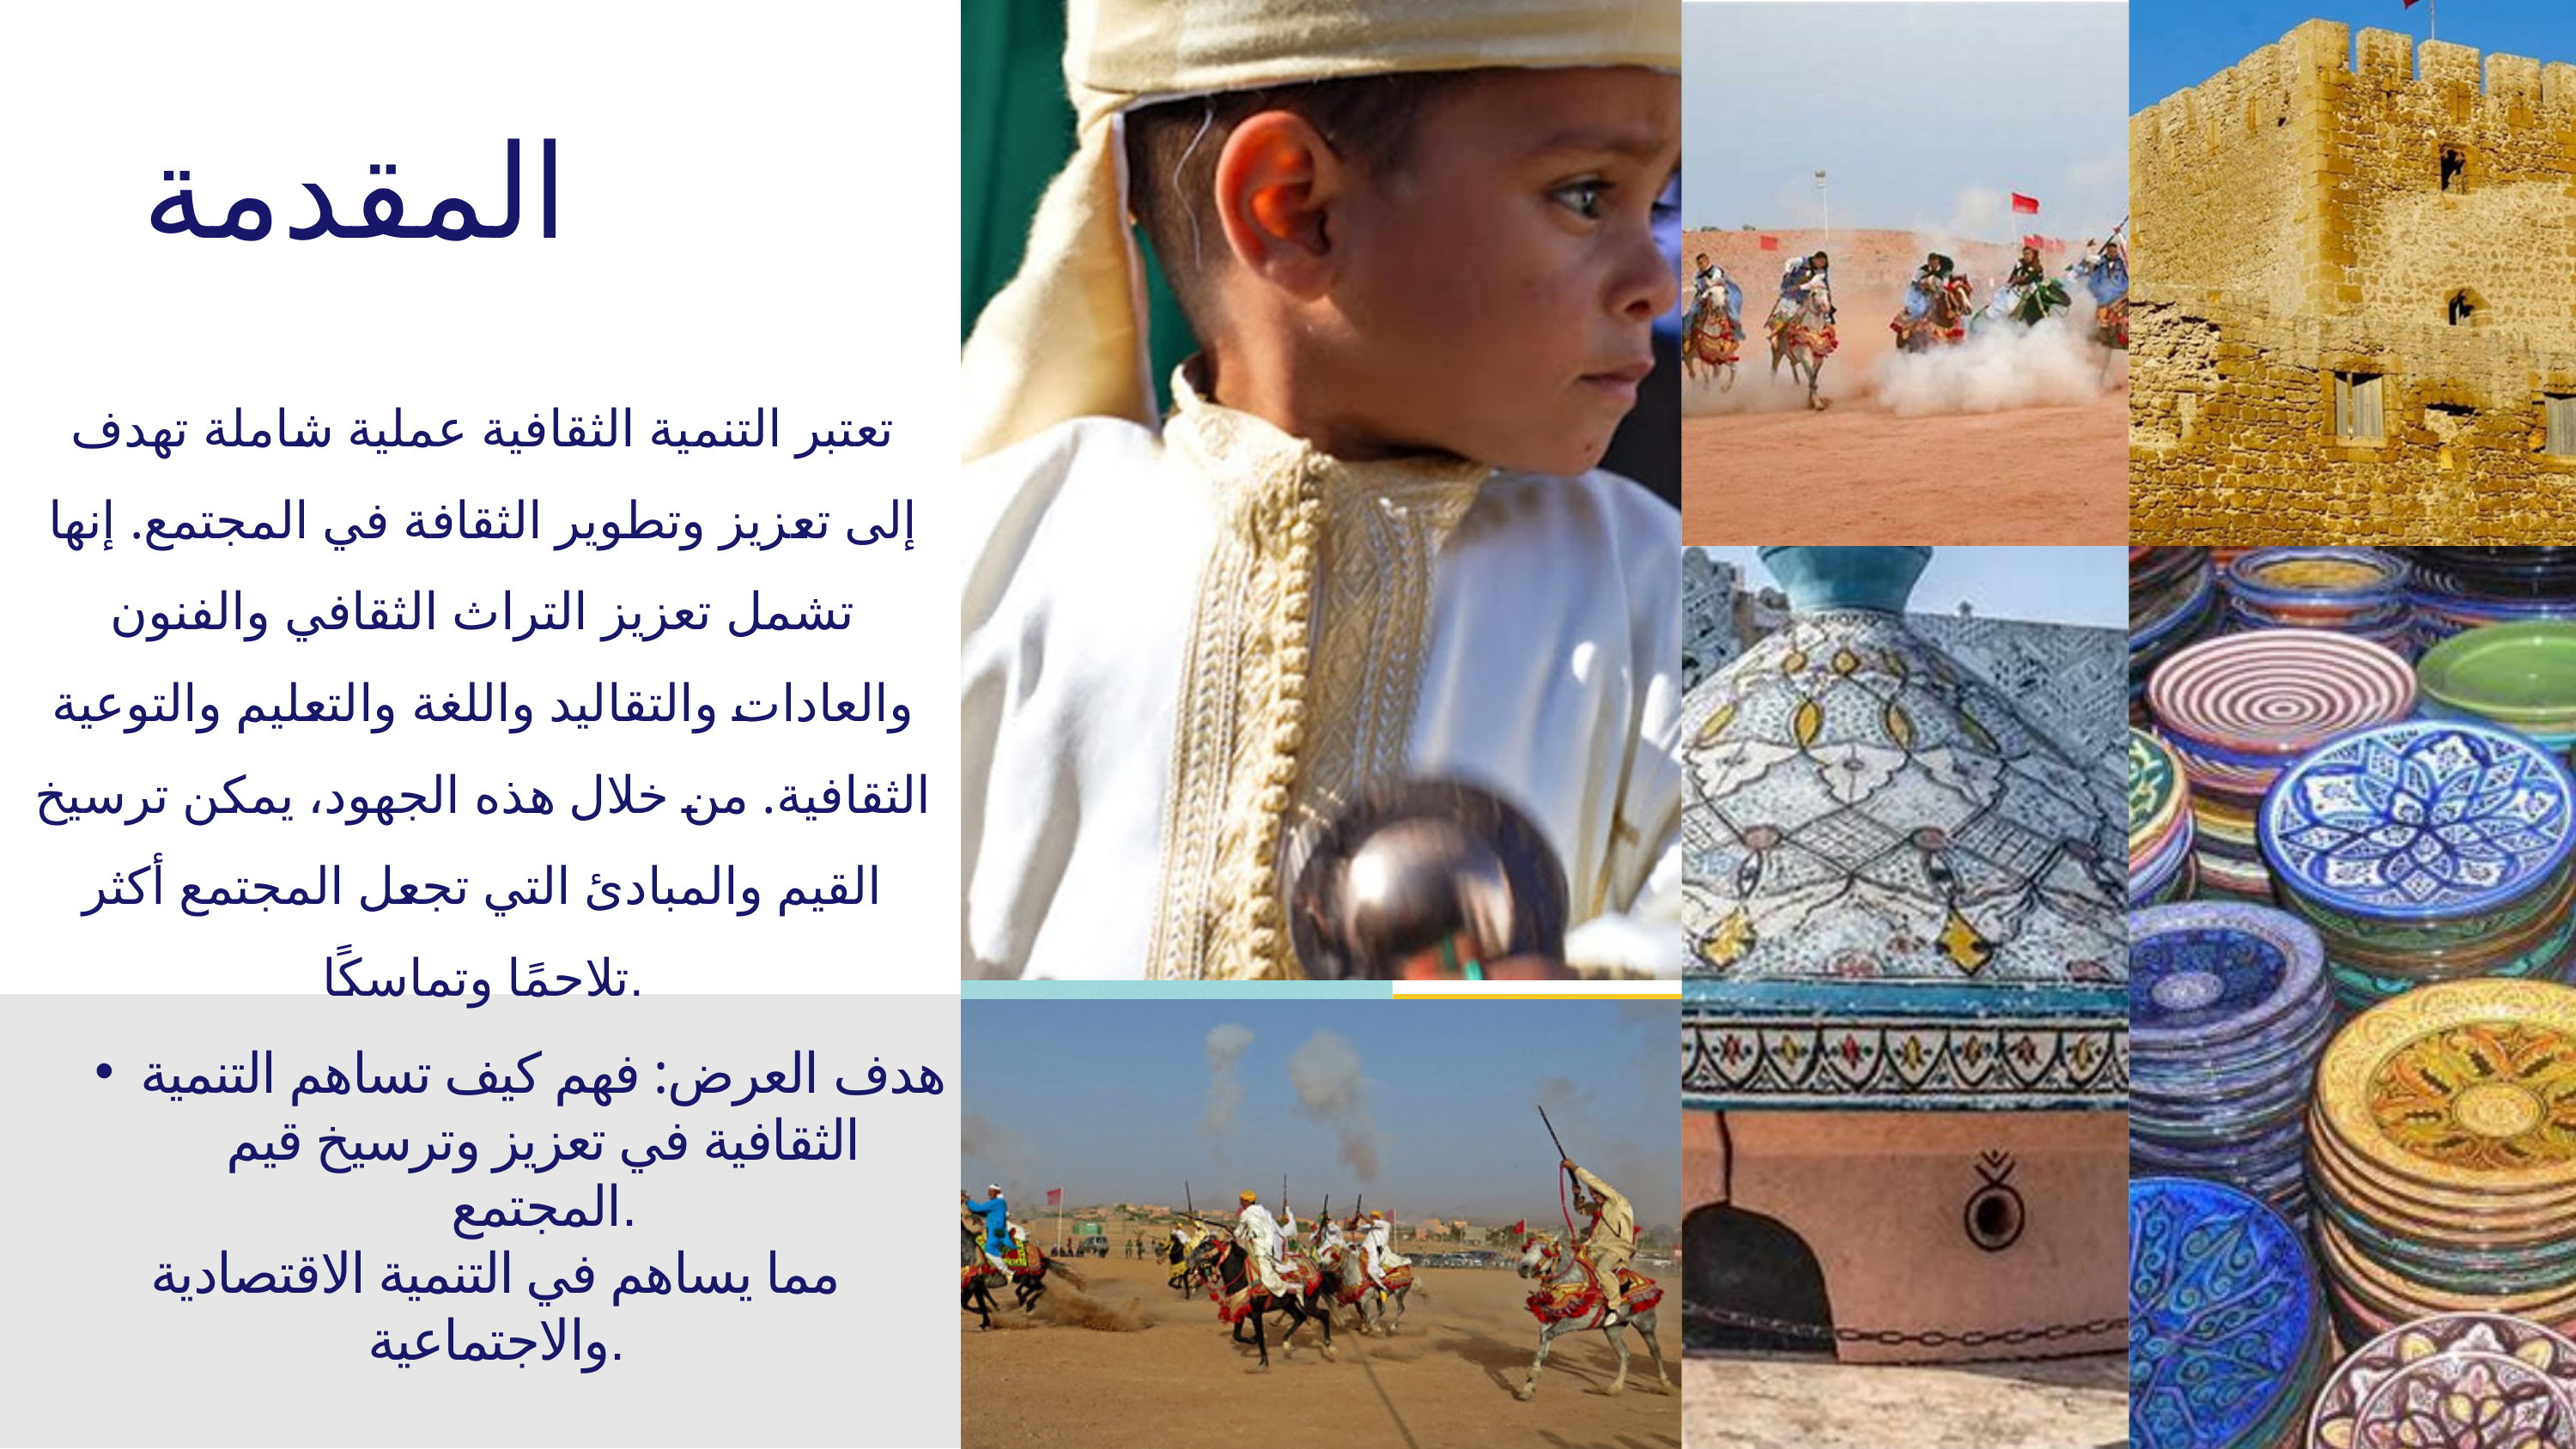

المقدمة

تعتبر التنمية الثقافية عملية شاملة تهدف إلى تعزيز وتطوير الثقافة في المجتمع. إنها تشمل تعزيز التراث الثقافي والفنون والعادات والتقاليد واللغة والتعليم والتوعية الثقافية. من خلال هذه الجهود، يمكن ترسيخ القيم والمبادئ التي تجعل المجتمع أكثر تلاحمًا وتماسكًا.

هدف العرض: فهم كيف تساهم التنمية الثقافية في تعزيز وترسيخ قيم المجتمع.
مما يساهم في التنمية الاقتصادية والاجتماعية.